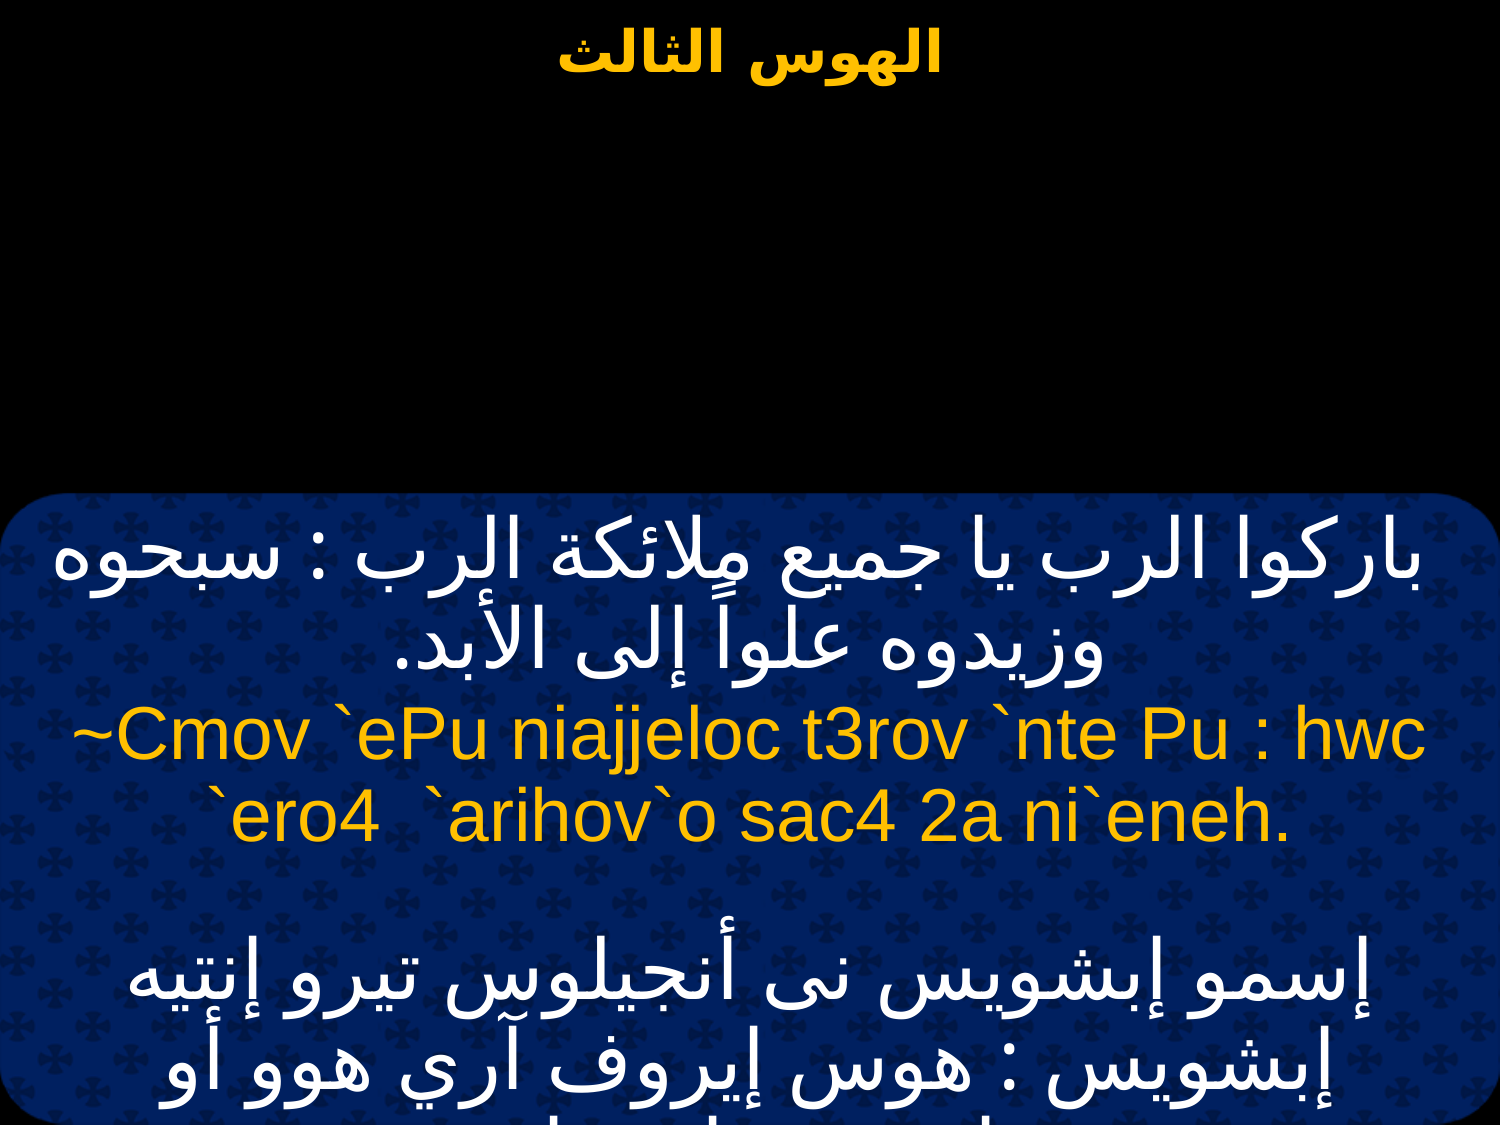

باركوا الرب يا جميع ملائكة الرب : سبحوه وزيدوه علواً إلى الأبد.
~Cmov `ePu niajjeloc t3rov `nte Pu : hwc `ero4  `arihov`o sac4 2a ni`eneh.
إسمو إبشويس نى أنجيلوس تيرو إنتيه إبشويس : هوس إيروف آري هوو أو تشاسف شا ني إينيه.